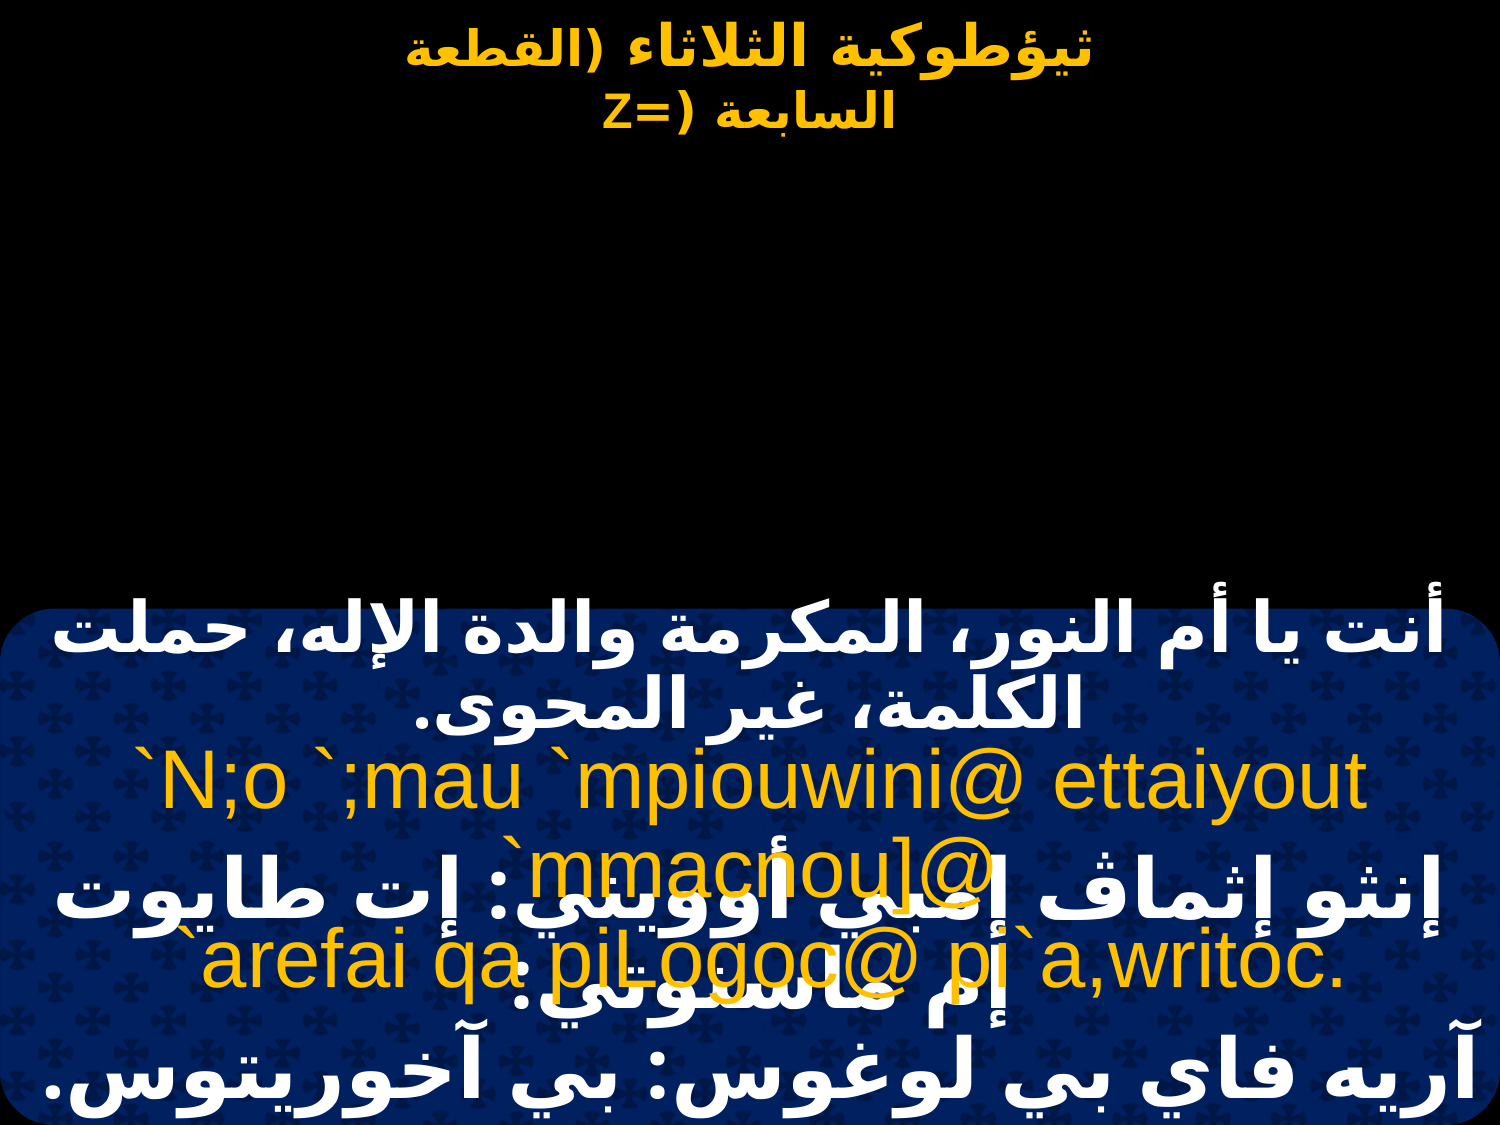

أنت يا أم النور، المكرمة والدة الإله، حملت الكلمة، غير المحوى.
`N;o `;mau `mpiouwini@ ettaiyout `mmacnou]@
 `arefai qa piLogoc@ pi`a,writoc.
إنثو إثماڤ إمبي أوويني: إت طايوت إم ماسنوتي:
آريه فاي بي لوغوس: بي آخوريتوس.